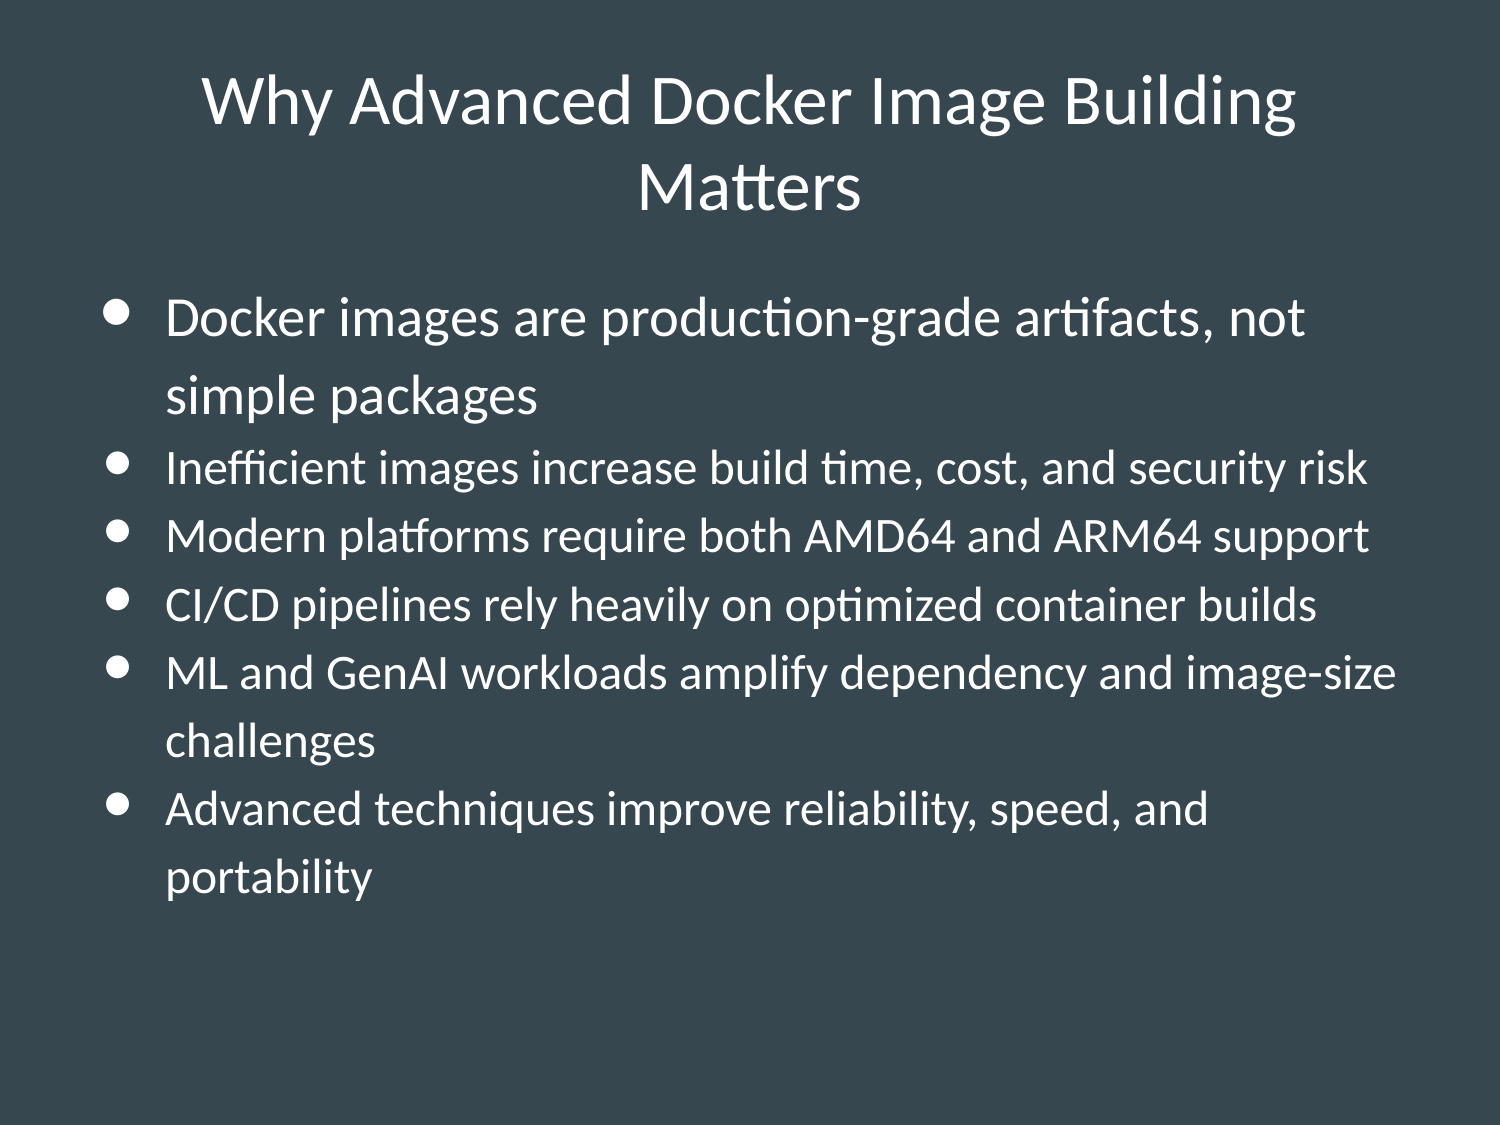

# Why Advanced Docker Image Building Matters
Docker images are production-grade artifacts, not simple packages
Inefficient images increase build time, cost, and security risk
Modern platforms require both AMD64 and ARM64 support
CI/CD pipelines rely heavily on optimized container builds
ML and GenAI workloads amplify dependency and image-size challenges
Advanced techniques improve reliability, speed, and portability